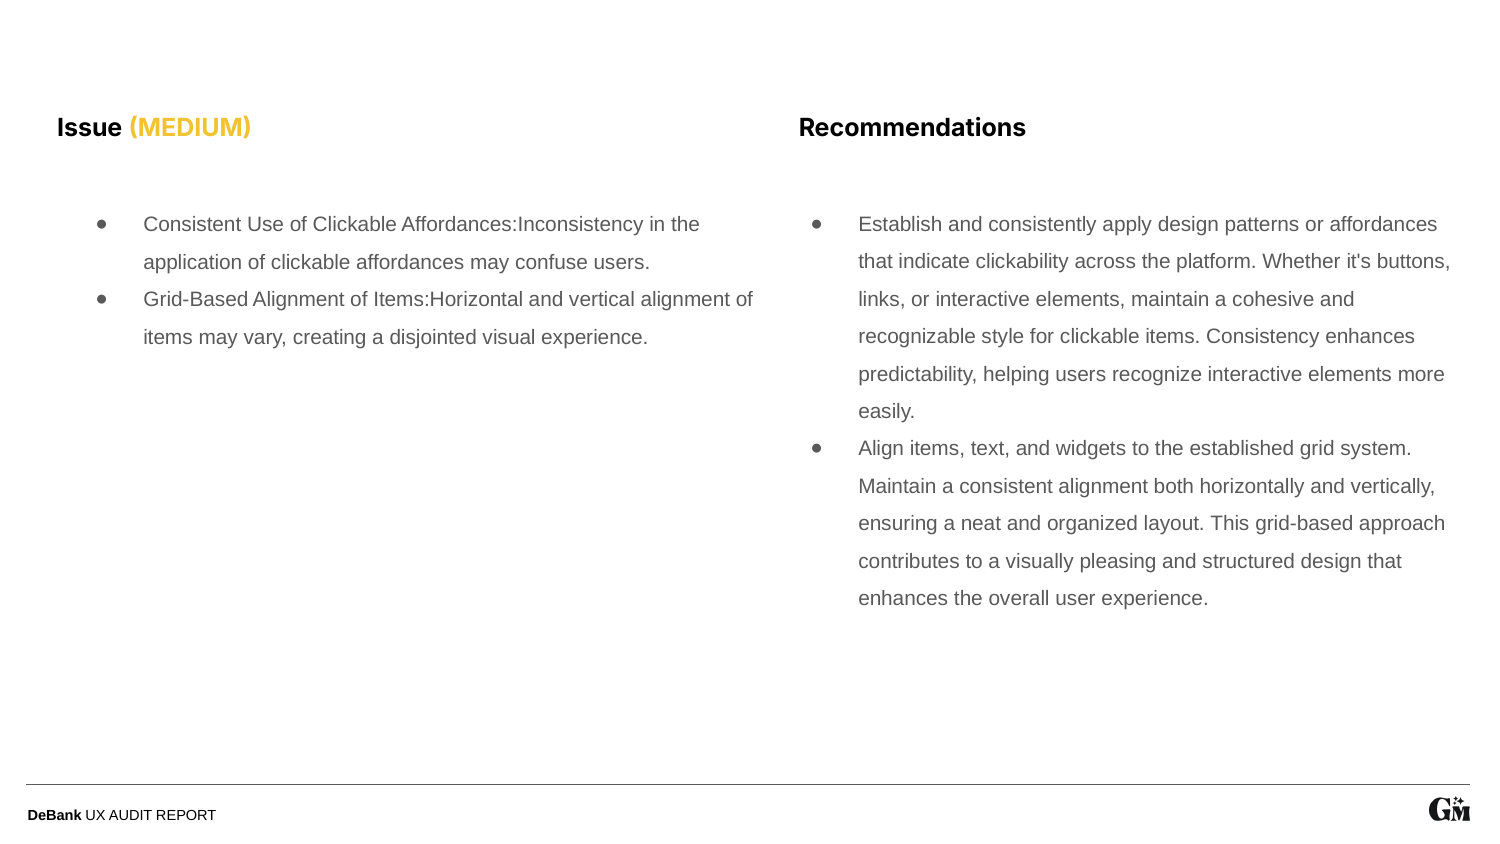

Recommendations
Issue (MEDIUM)
Establish and consistently apply design patterns or affordances that indicate clickability across the platform. Whether it's buttons, links, or interactive elements, maintain a cohesive and recognizable style for clickable items. Consistency enhances predictability, helping users recognize interactive elements more easily.
Align items, text, and widgets to the established grid system. Maintain a consistent alignment both horizontally and vertically, ensuring a neat and organized layout. This grid-based approach contributes to a visually pleasing and structured design that enhances the overall user experience.

Consistent Use of Clickable Affordances:Inconsistency in the application of clickable affordances may confuse users.
Grid-Based Alignment of Items:Horizontal and vertical alignment of items may vary, creating a disjointed visual experience.